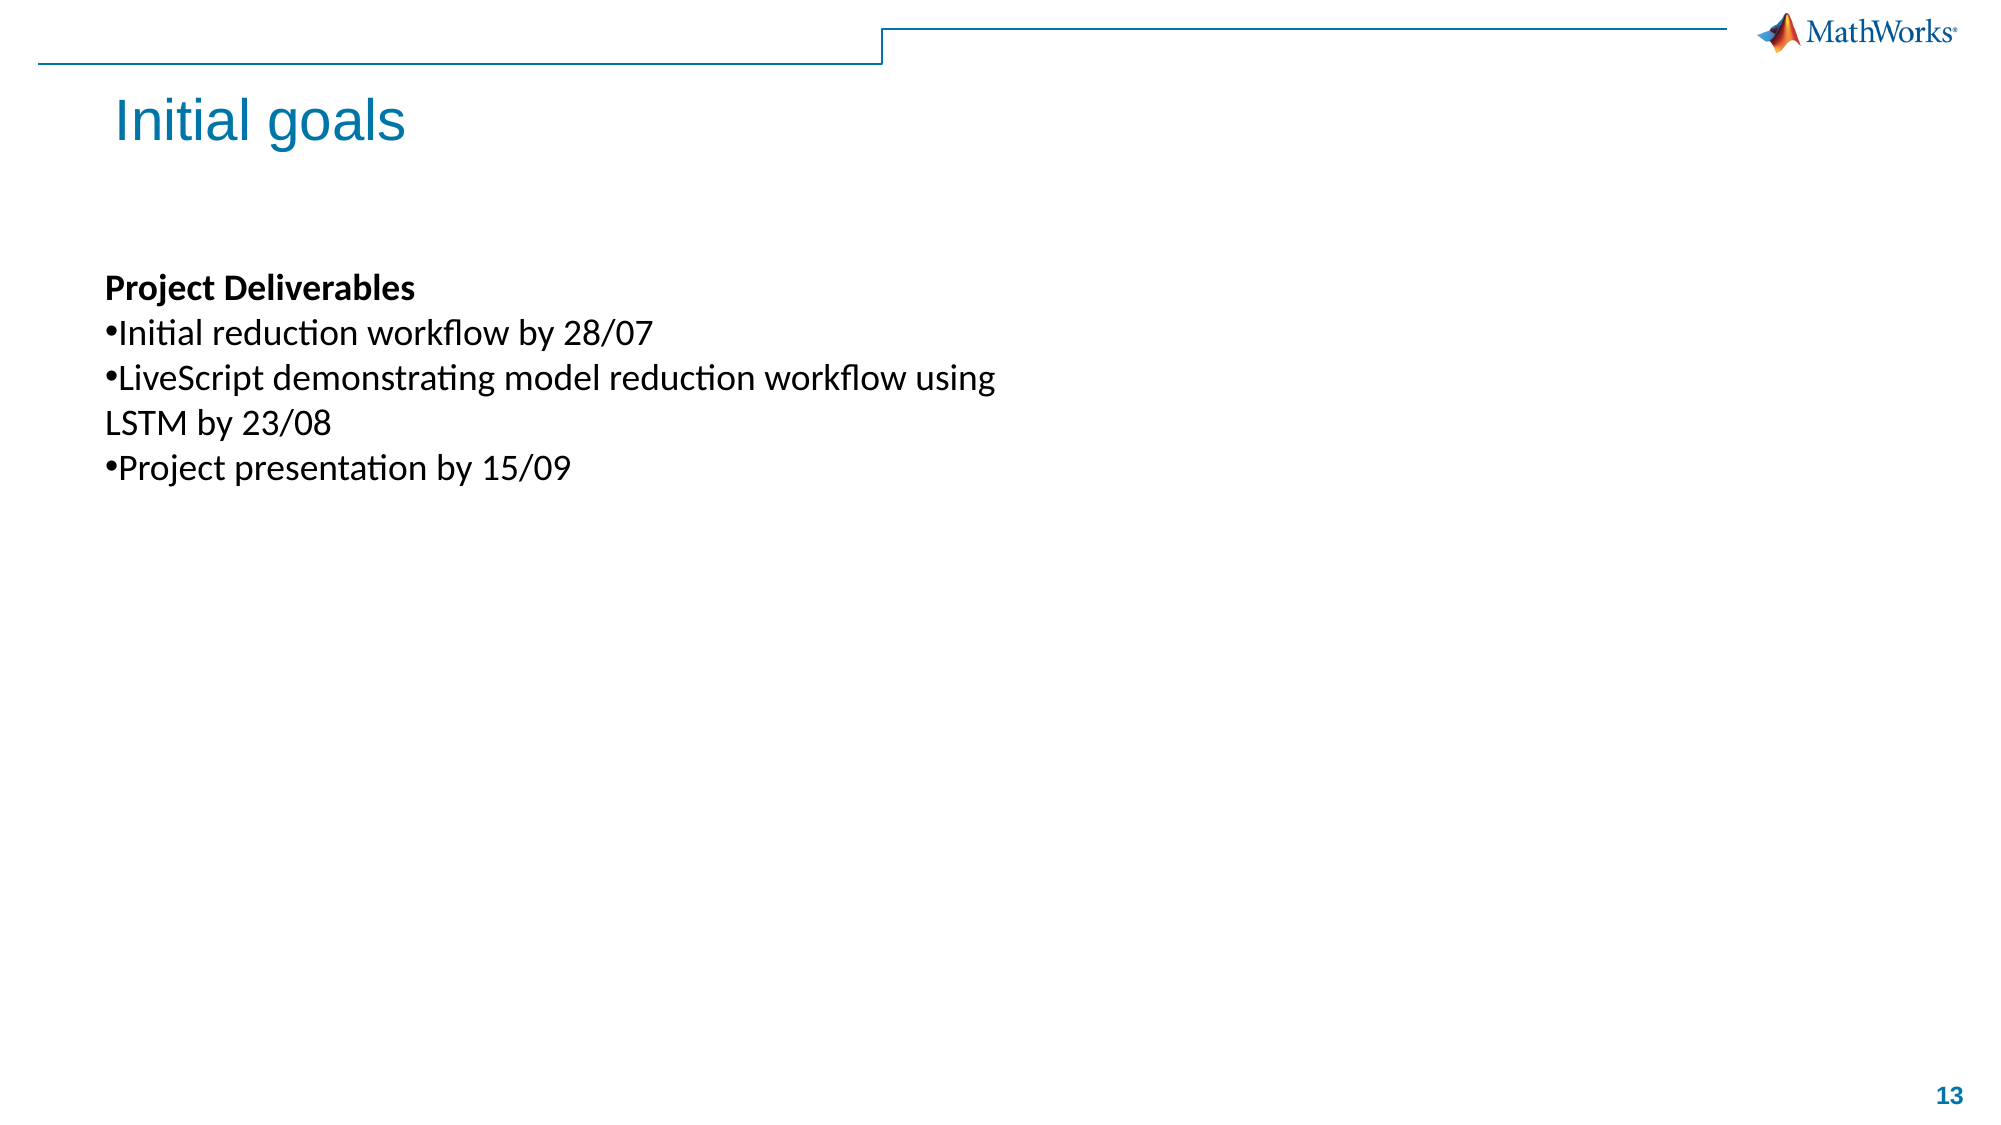

# Initial goals
Project Deliverables
Initial reduction workflow by 28/07
LiveScript demonstrating model reduction workflow using LSTM by 23/08
Project presentation by 15/09